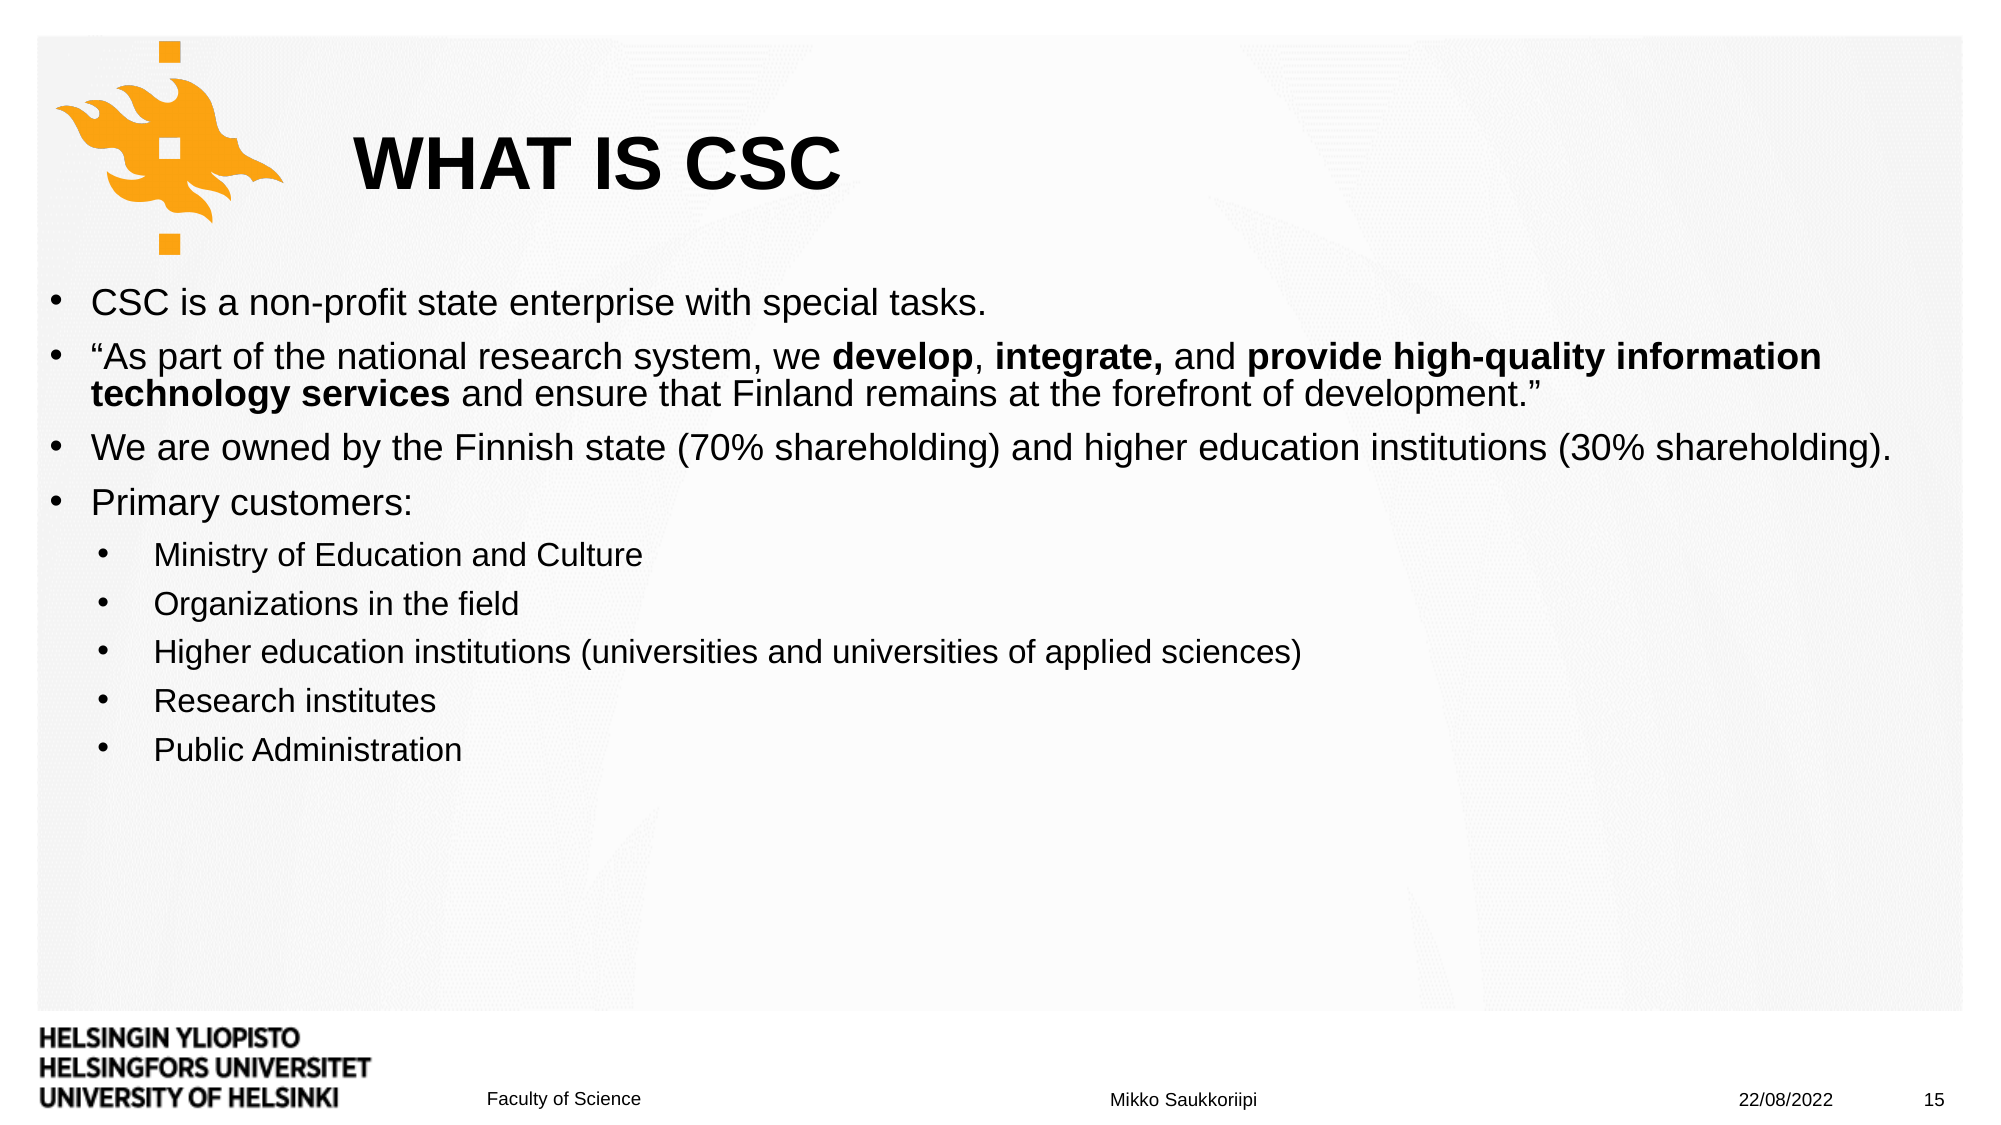

# What is CSC
CSC is a non-profit state enterprise with special tasks.
“As part of the national research system, we develop, integrate, and provide high-quality information technology services and ensure that Finland remains at the forefront of development.”
We are owned by the Finnish state (70% shareholding) and higher education institutions (30% shareholding).
Primary customers:
Ministry of Education and Culture
Organizations in the field
Higher education institutions (universities and universities of applied sciences)
Research institutes
Public Administration
22/08/2022
15
Mikko Saukkoriipi